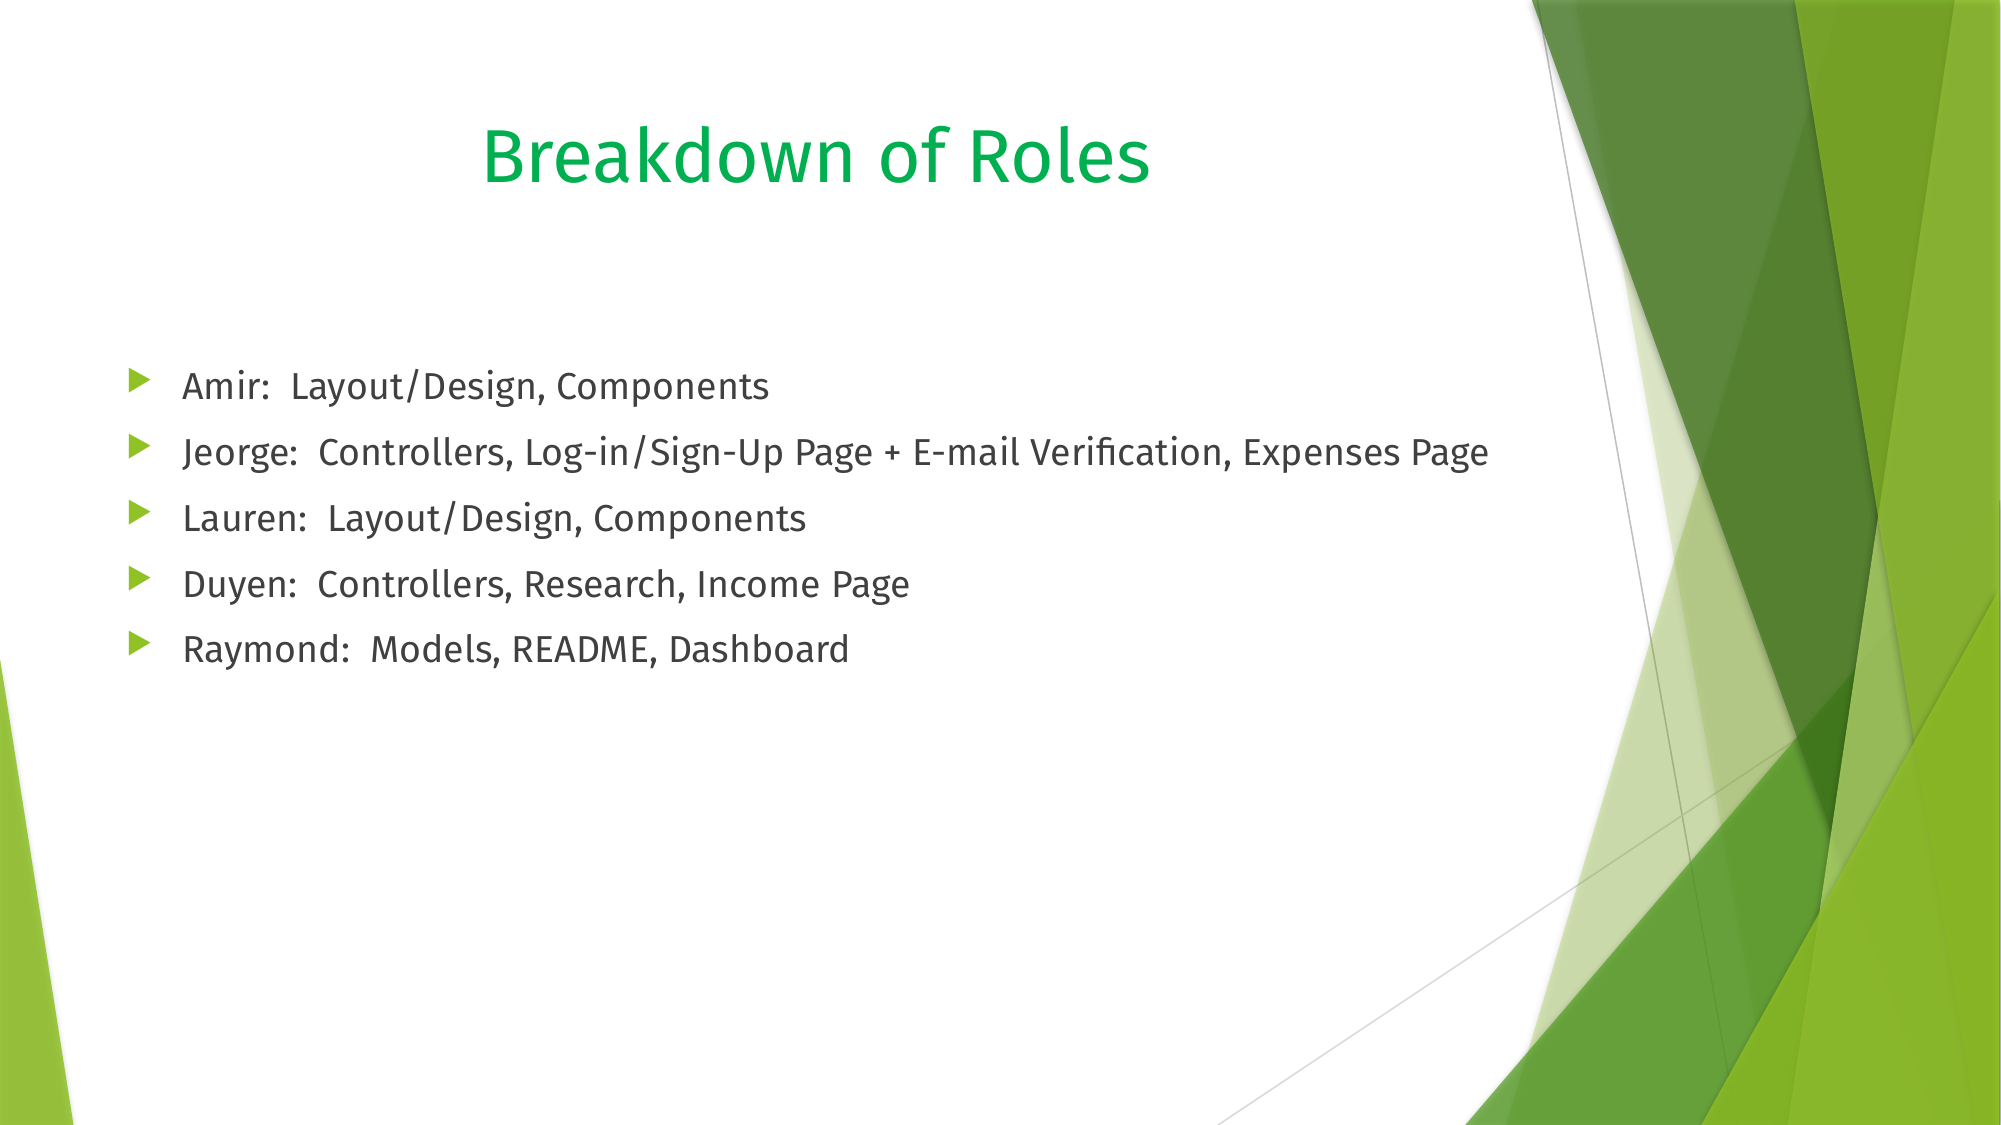

# Breakdown of Roles
Amir:  Layout/Design, Components
Jeorge:  Controllers, Log-in/Sign-Up Page + E-mail Verification, Expenses Page
Lauren:  Layout/Design, Components
Duyen:  Controllers, Research, Income Page
Raymond:  Models, README, Dashboard